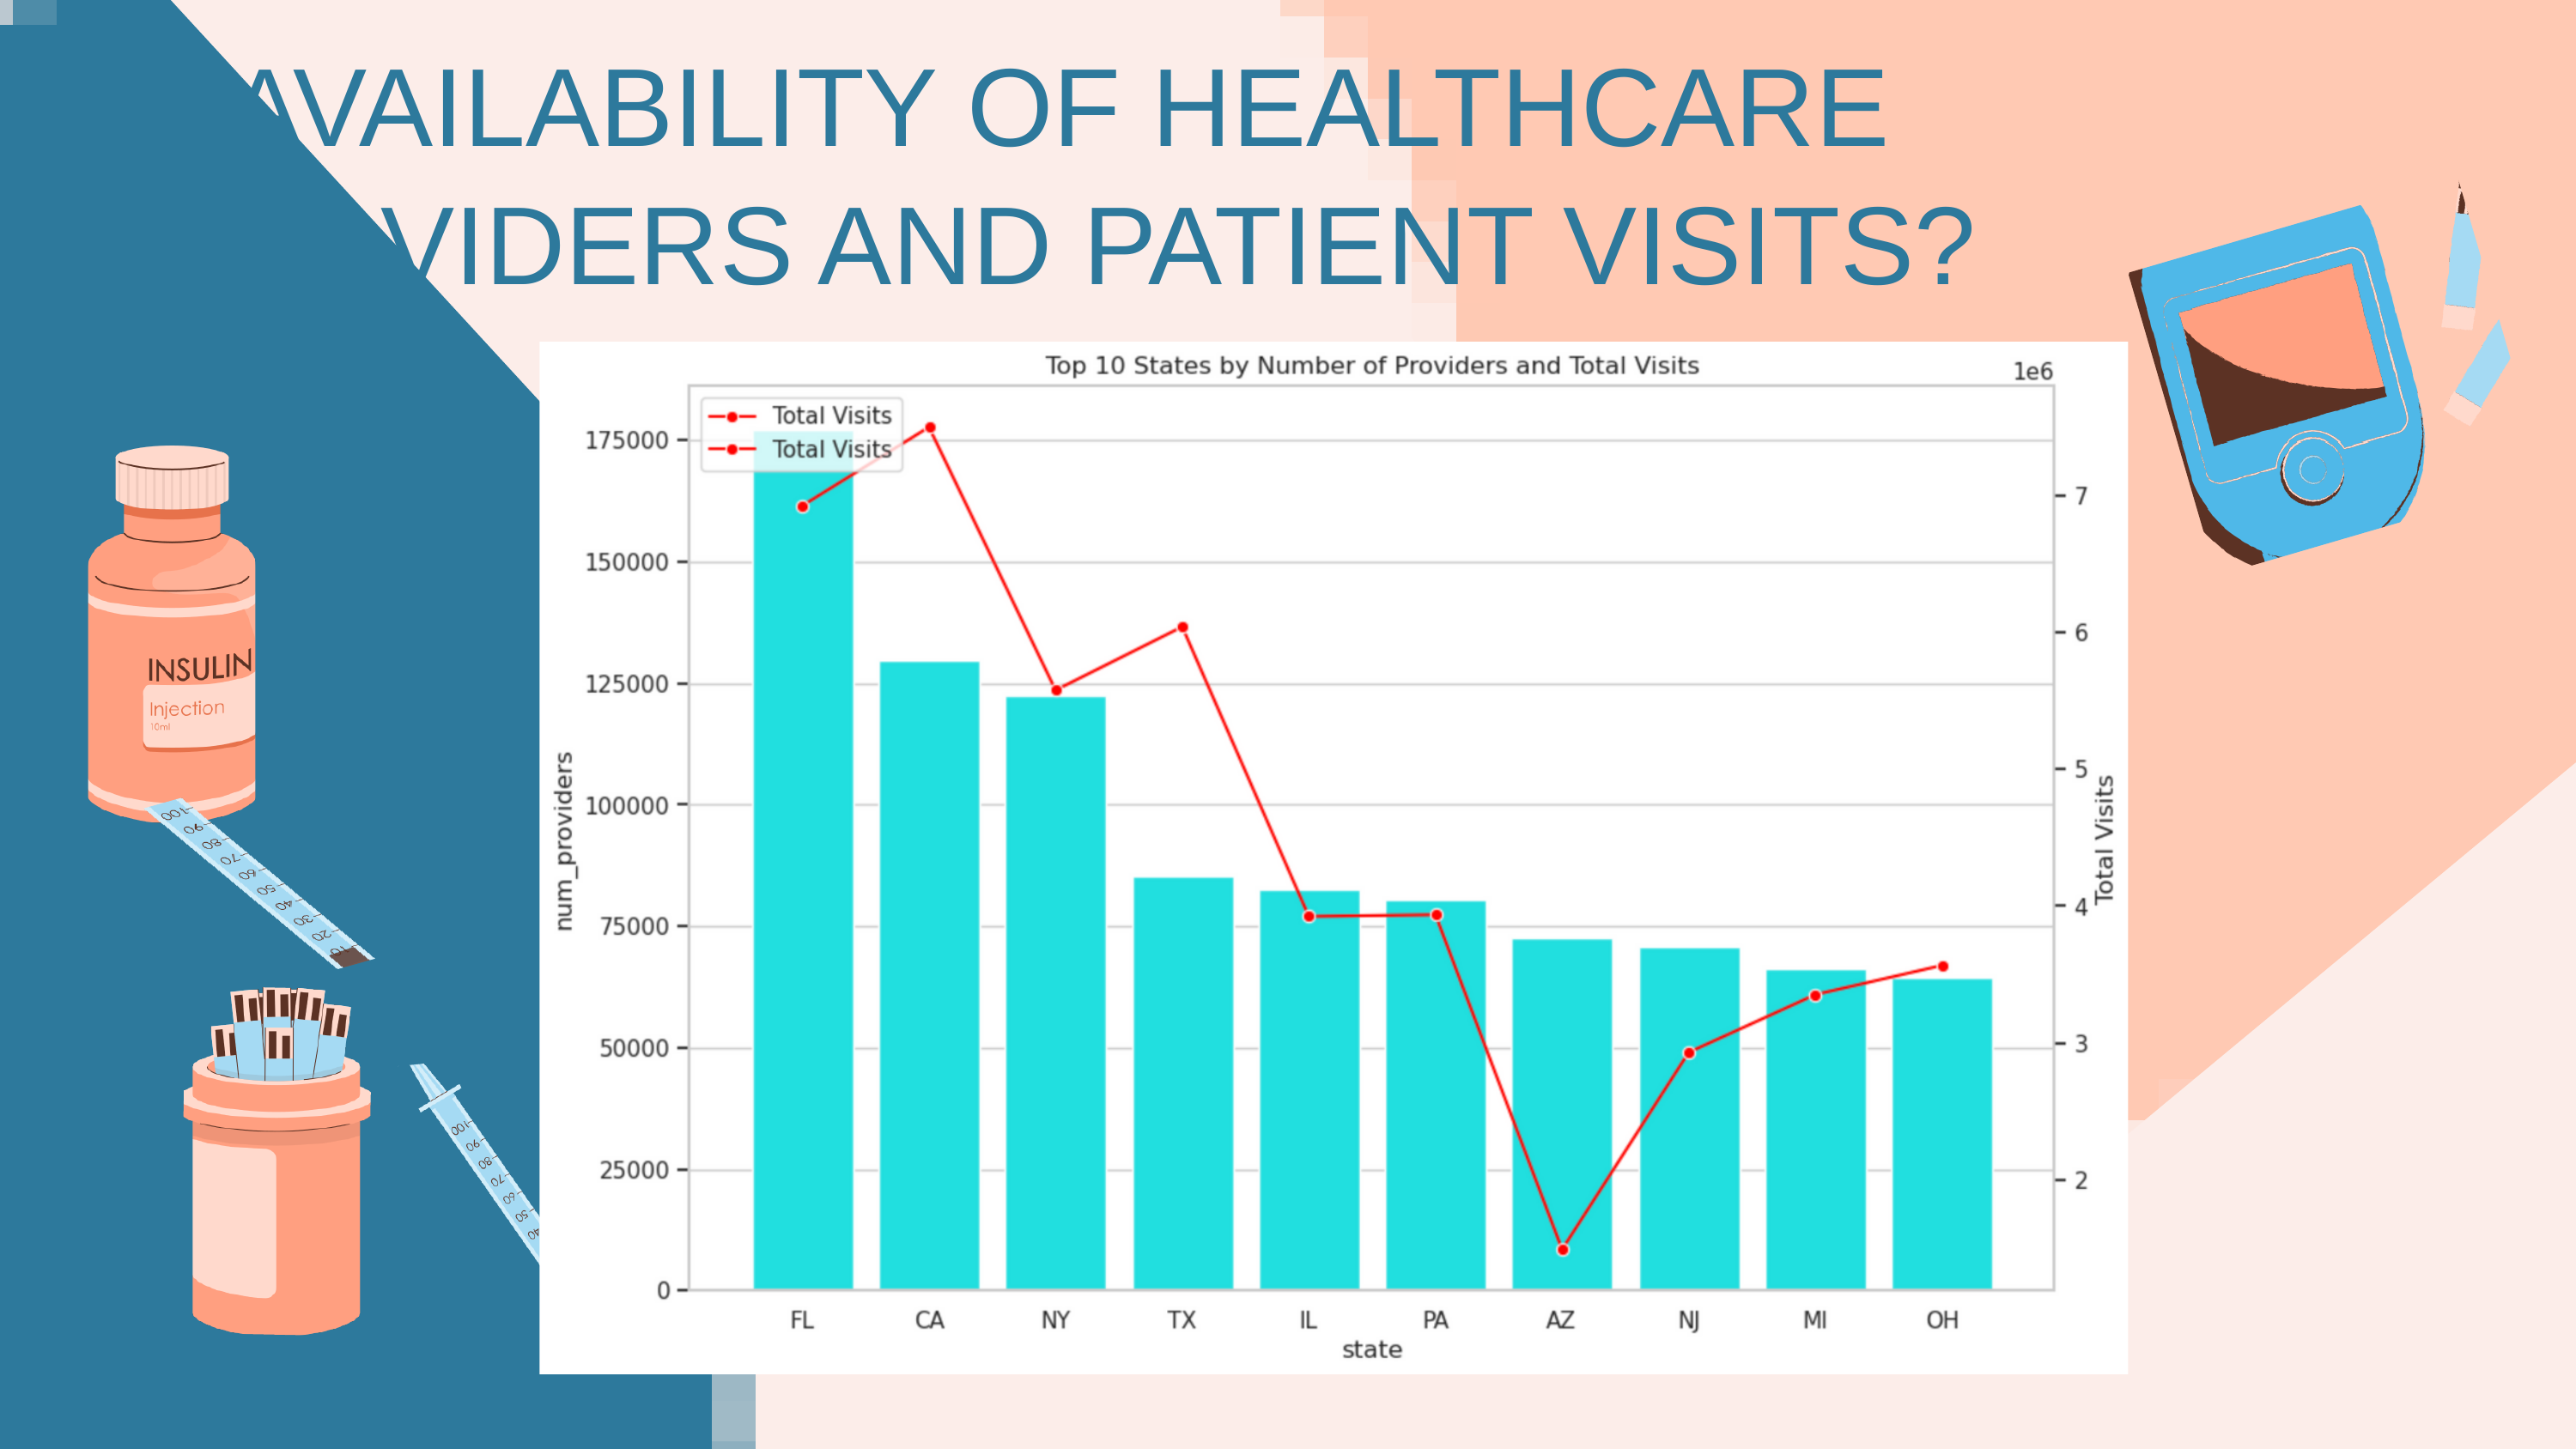

AVAILABILITY OF HEALTHCARE PROVIDERS AND PATIENT VISITS?